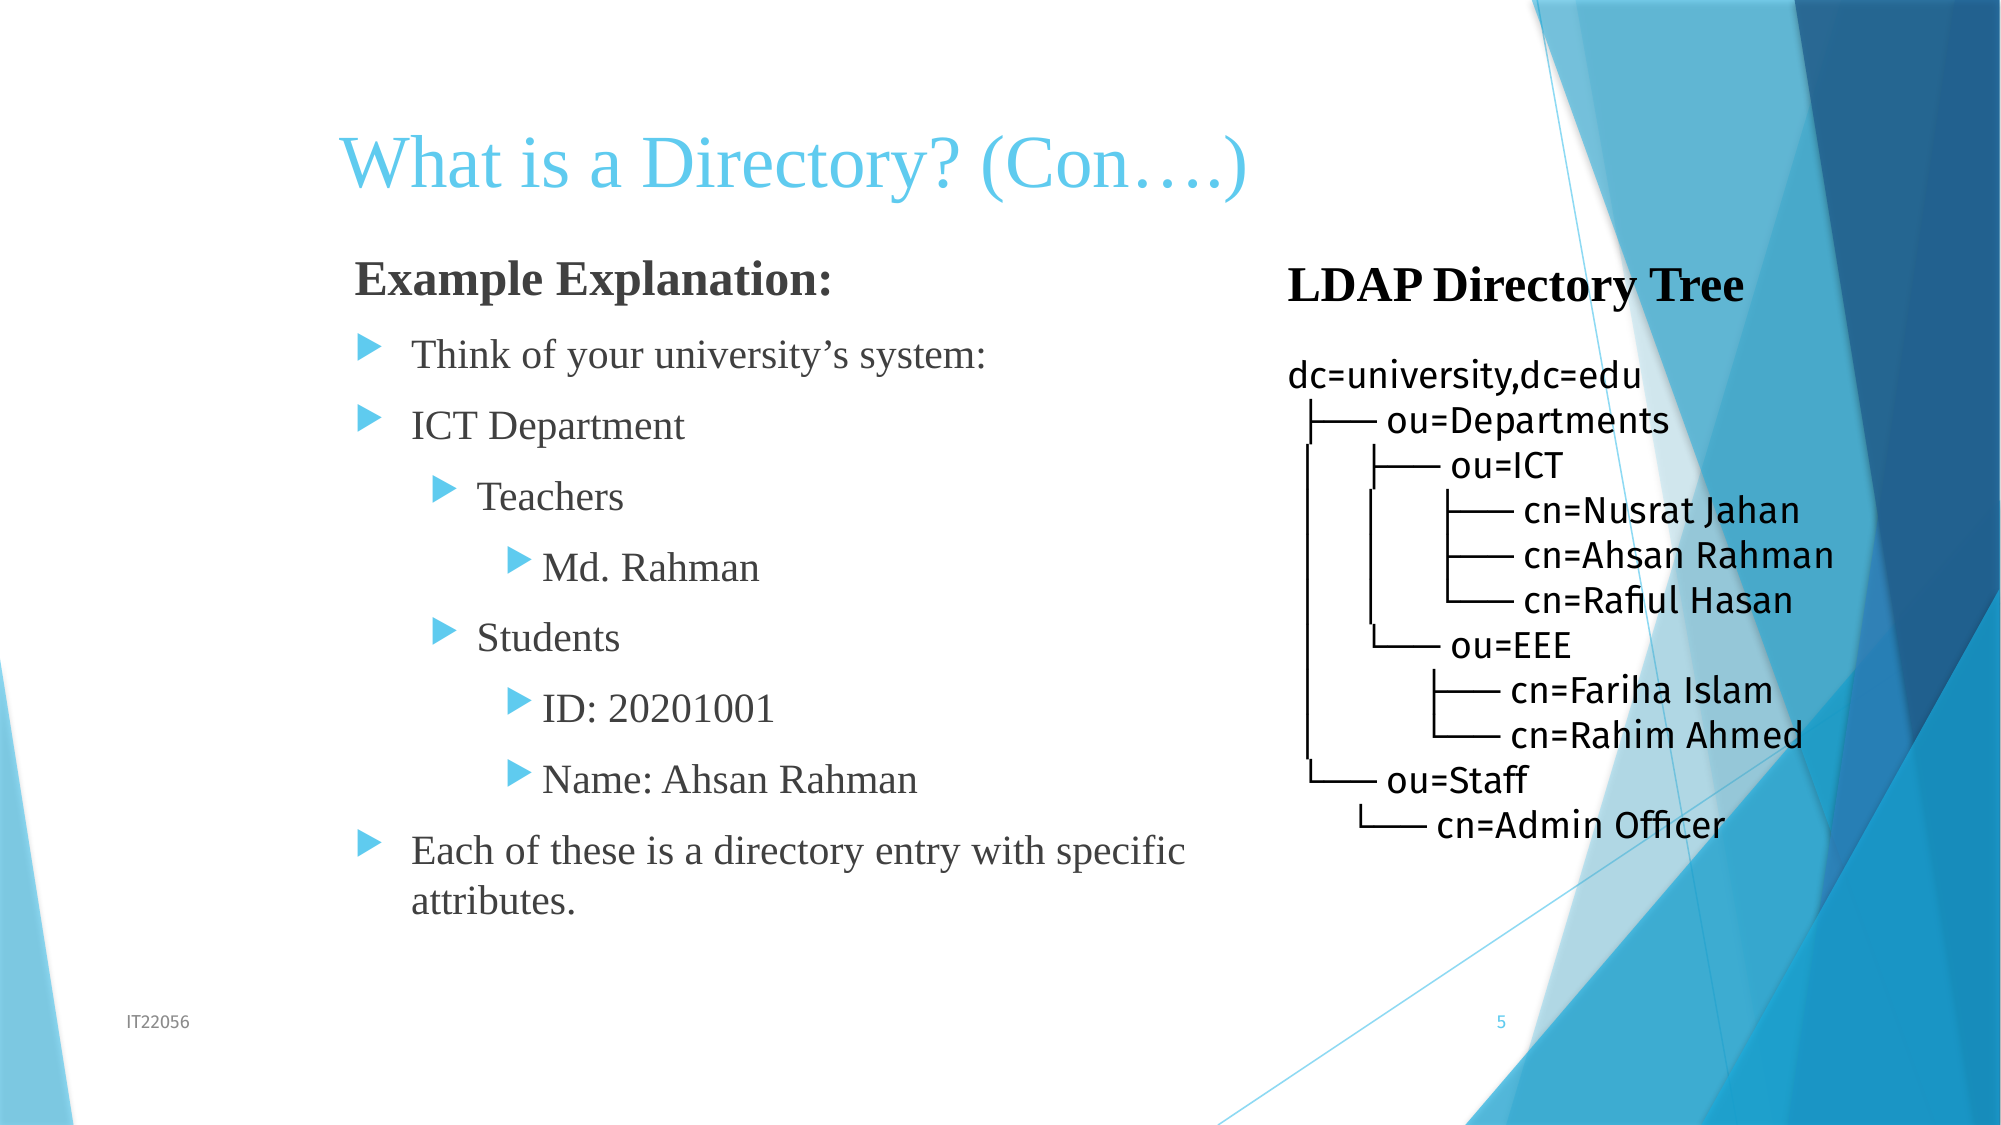

# What is a Directory? (Con….)
Example Explanation:
Think of your university’s system:
ICT Department
Teachers
Md. Rahman
Students
ID: 20201001
Name: Ahsan Rahman
Each of these is a directory entry with specific attributes.

LDAP Directory Tree
dc=university,dc=edu
 ├── ou=Departments
 │    ├── ou=ICT
 │    │     ├── cn=Nusrat Jahan
 │    │     ├── cn=Ahsan Rahman
 │    │     └── cn=Rafiul Hasan
 │    └── ou=EEE
 │          ├── cn=Fariha Islam
 │          └── cn=Rahim Ahmed
 └── ou=Staff
      └── cn=Admin Officer
IT22056
5